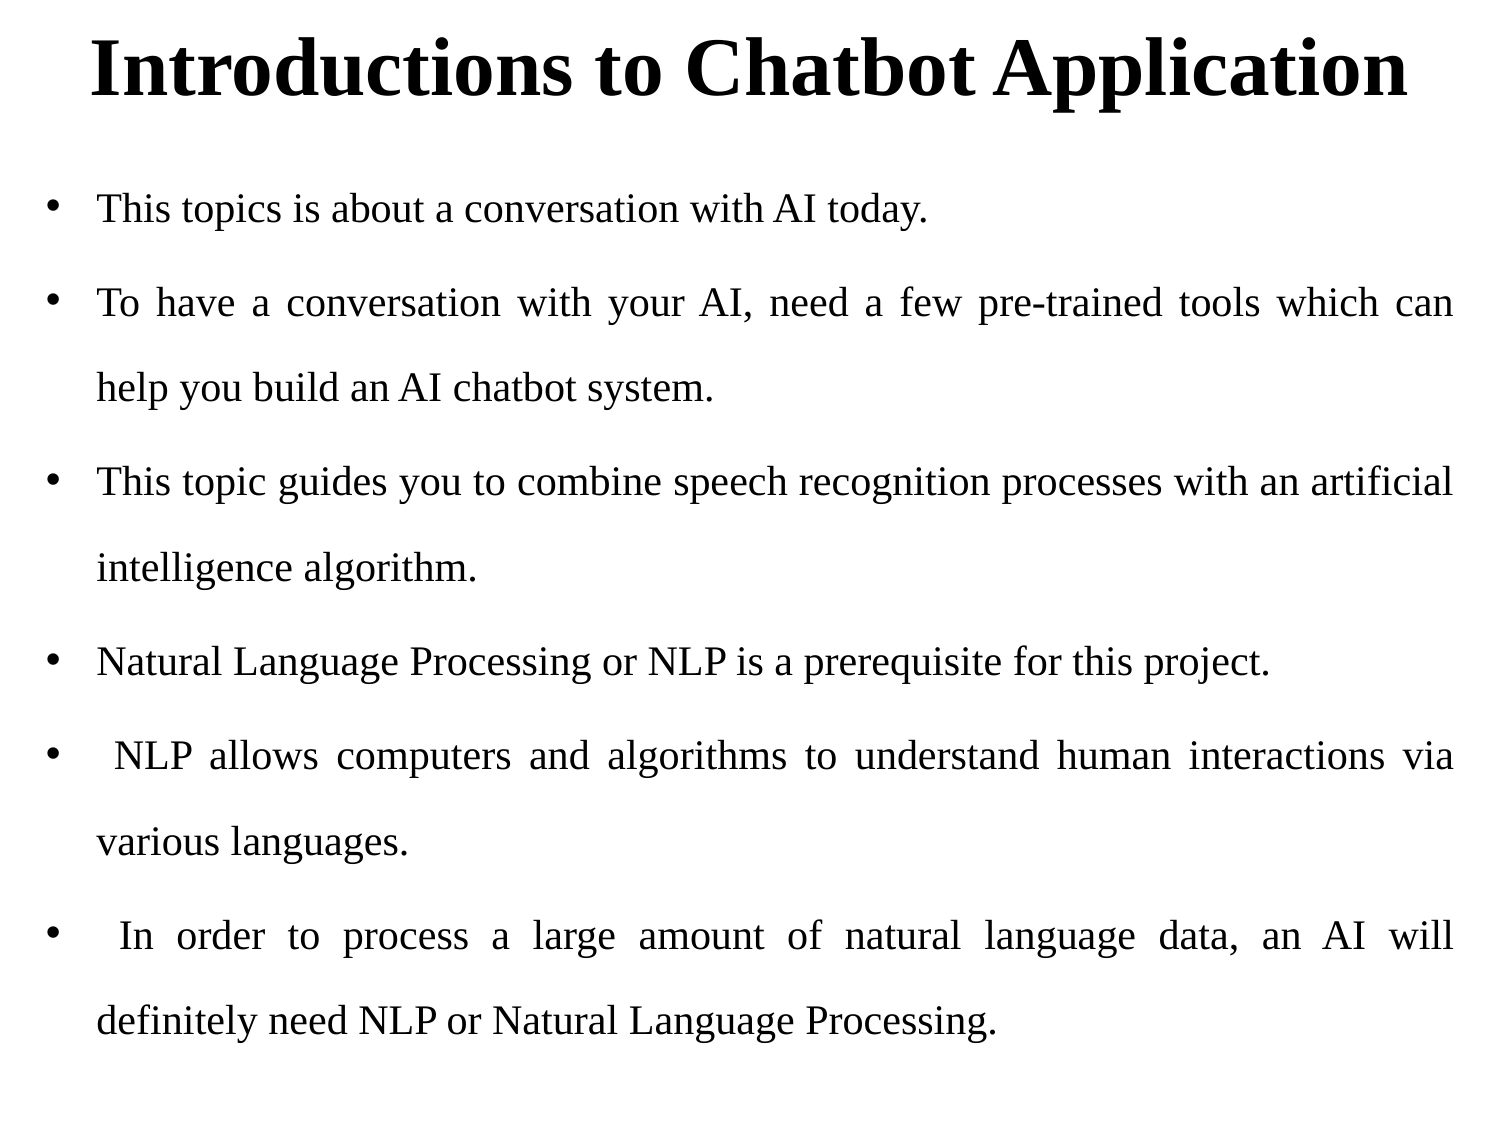

# Introductions to Chatbot Application
This topics is about a conversation with AI today.
To have a conversation with your AI, need a few pre-trained tools which can help you build an AI chatbot system.
This topic guides you to combine speech recognition processes with an artificial intelligence algorithm.
Natural Language Processing or NLP is a prerequisite for this project.
 NLP allows computers and algorithms to understand human interactions via various languages.
 In order to process a large amount of natural language data, an AI will definitely need NLP or Natural Language Processing.